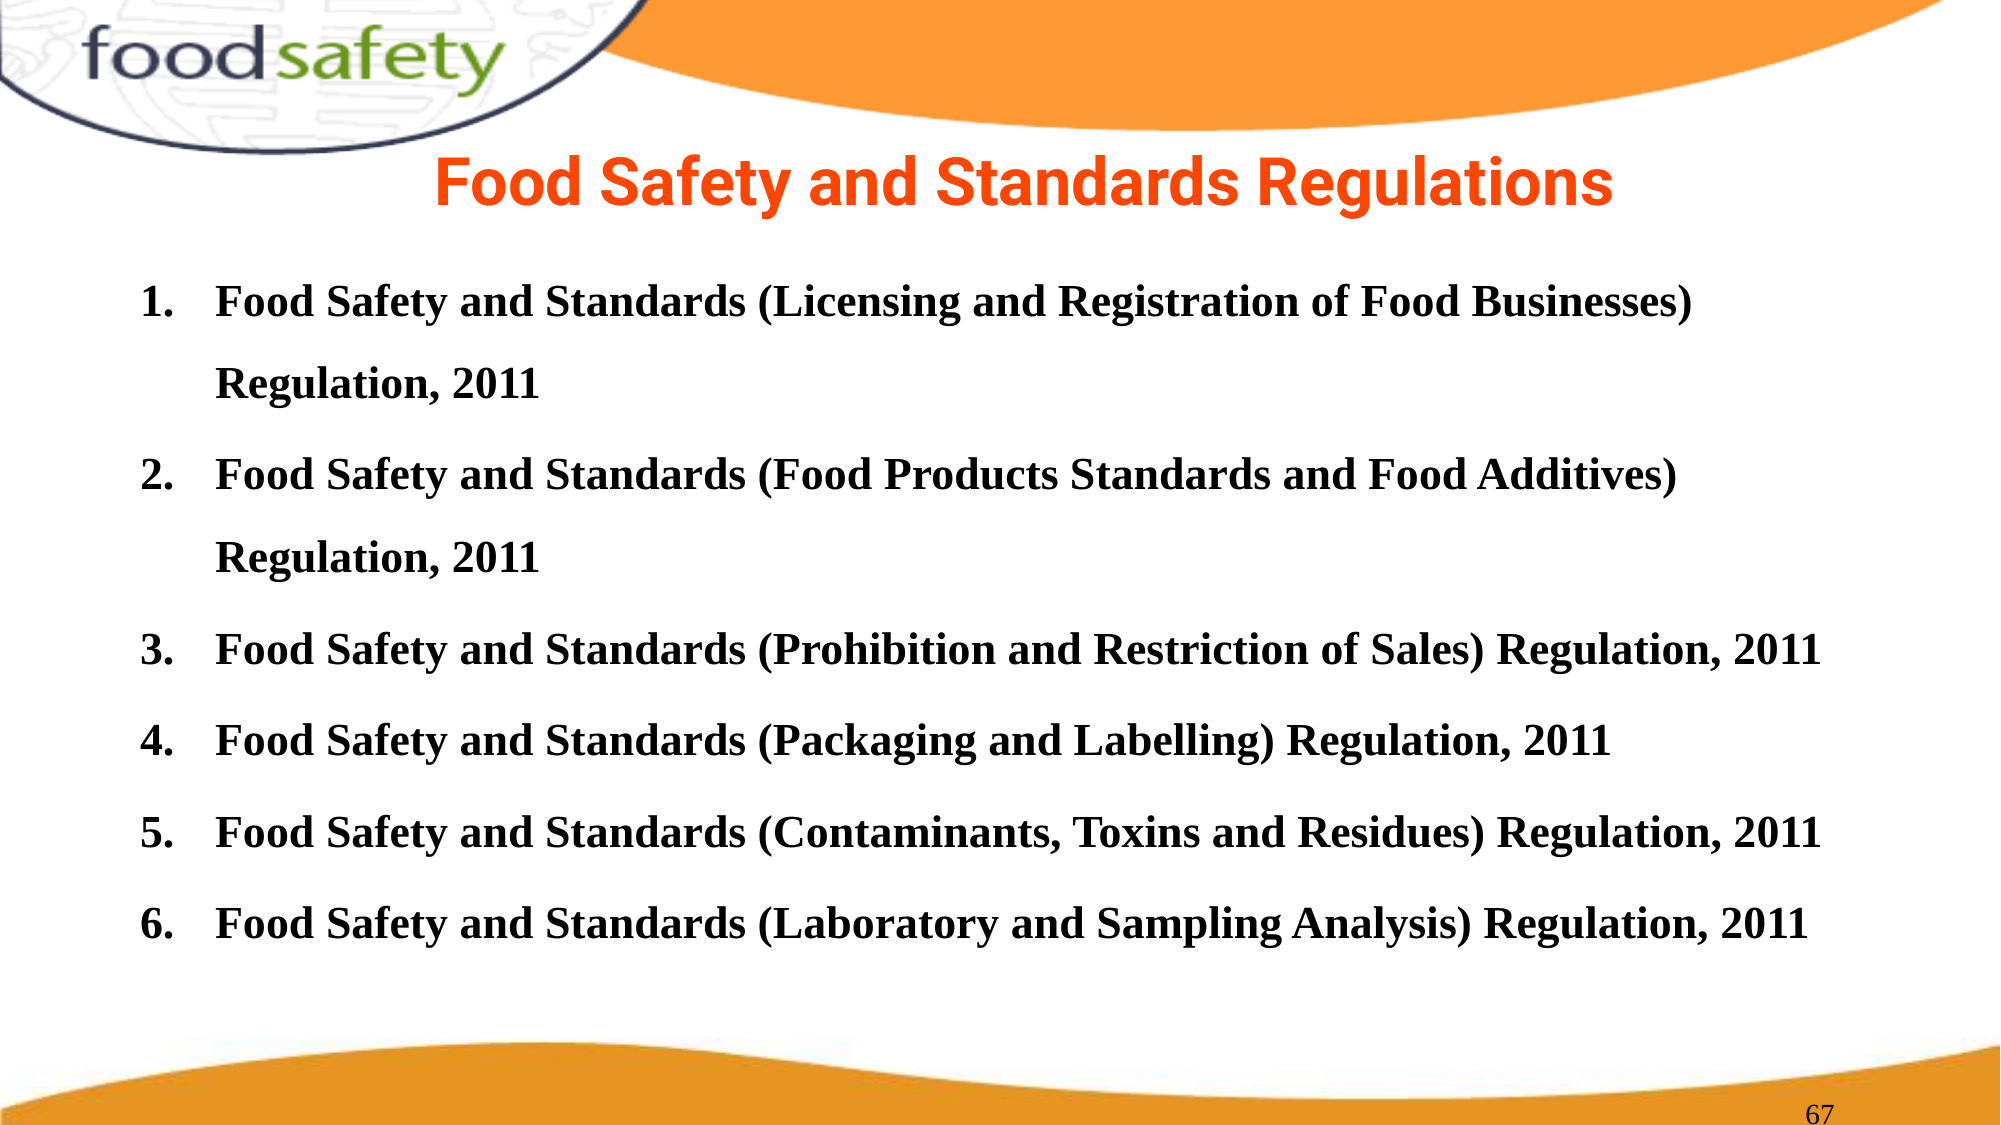

# Food Safety and Standards Regulations
Food Safety and Standards (Licensing and Registration of Food Businesses) Regulation, 2011
Food Safety and Standards (Food Products Standards and Food Additives) Regulation, 2011
Food Safety and Standards (Prohibition and Restriction of Sales) Regulation, 2011
Food Safety and Standards (Packaging and Labelling) Regulation, 2011
Food Safety and Standards (Contaminants, Toxins and Residues) Regulation, 2011
Food Safety and Standards (Laboratory and Sampling Analysis) Regulation, 2011
67